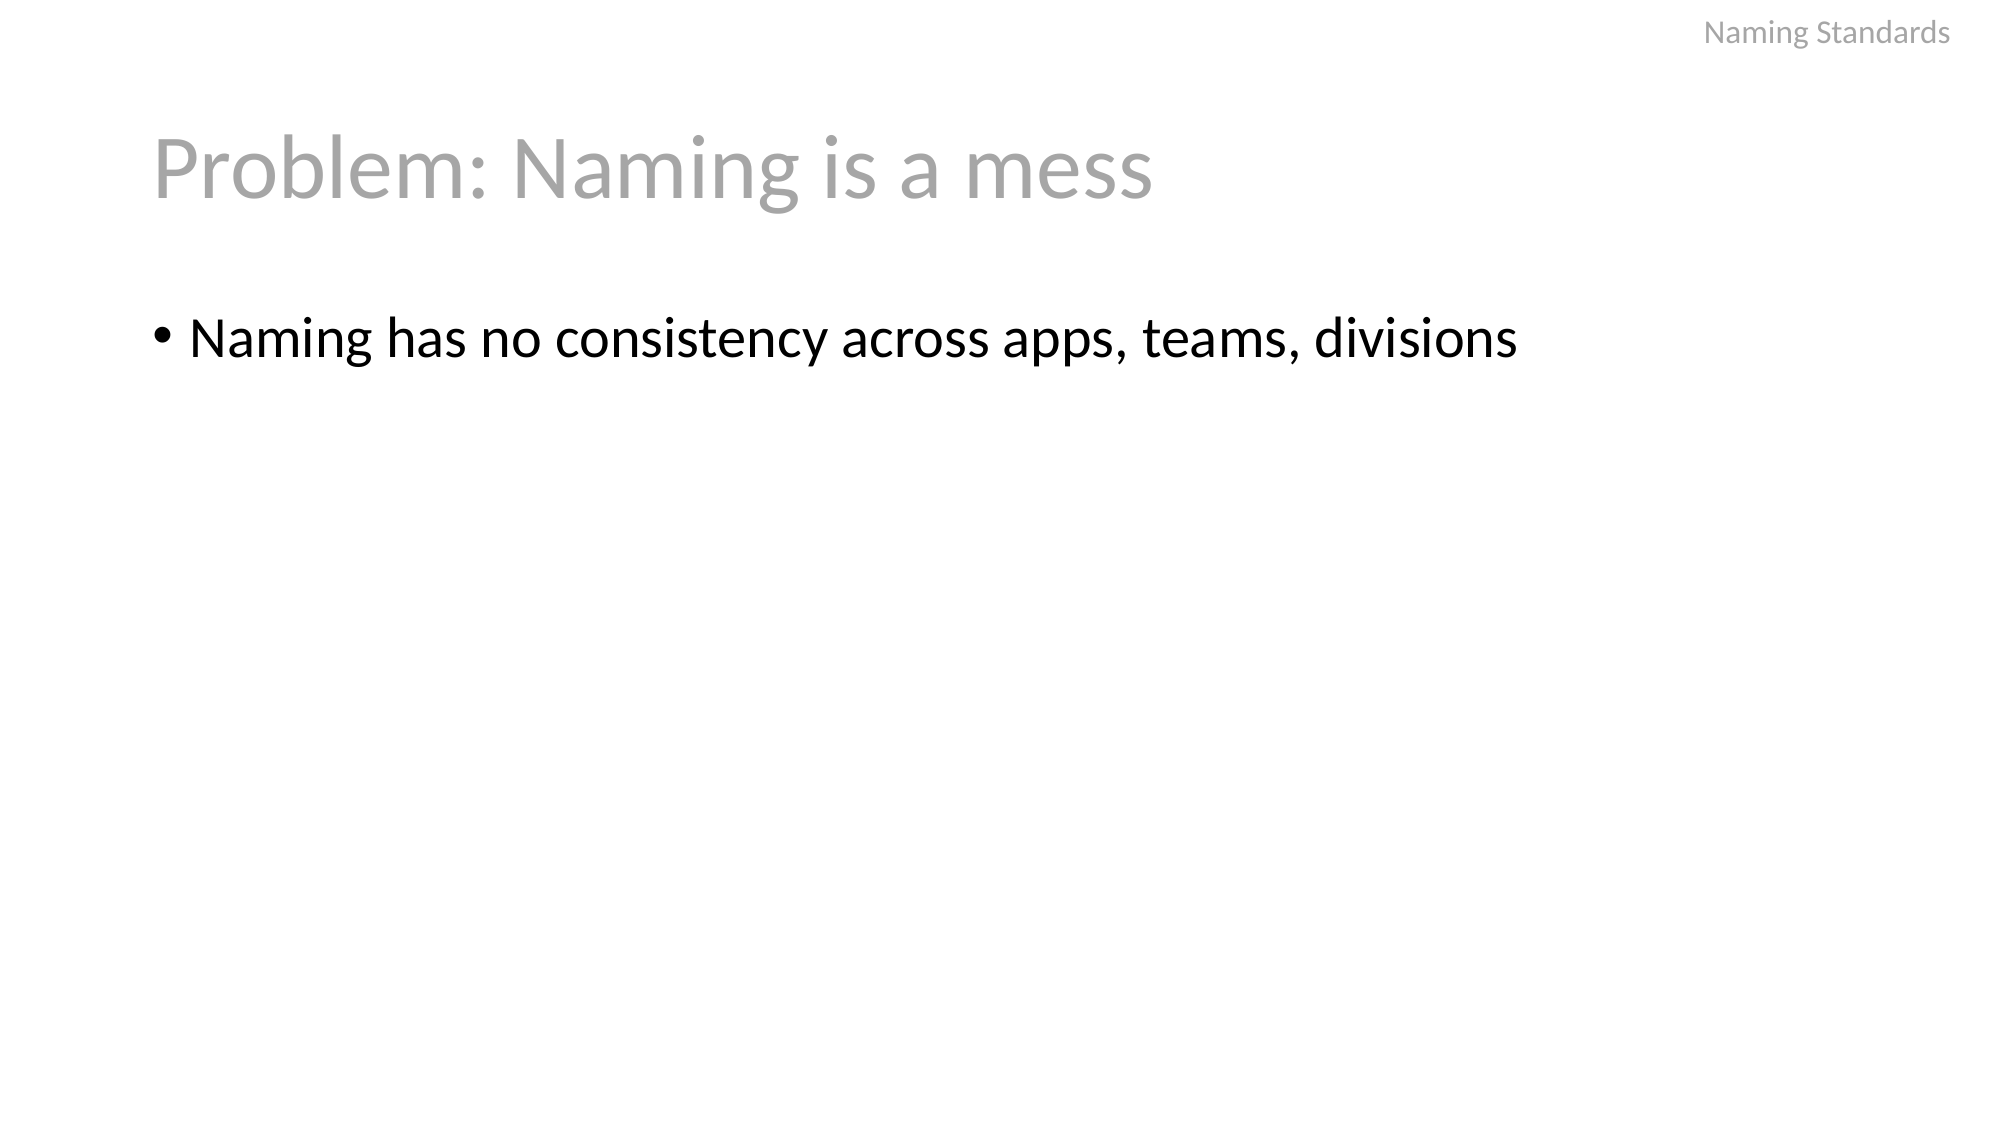

Naming Standards
# Problem: Naming is a mess
Naming has no consistency across apps, teams, divisions